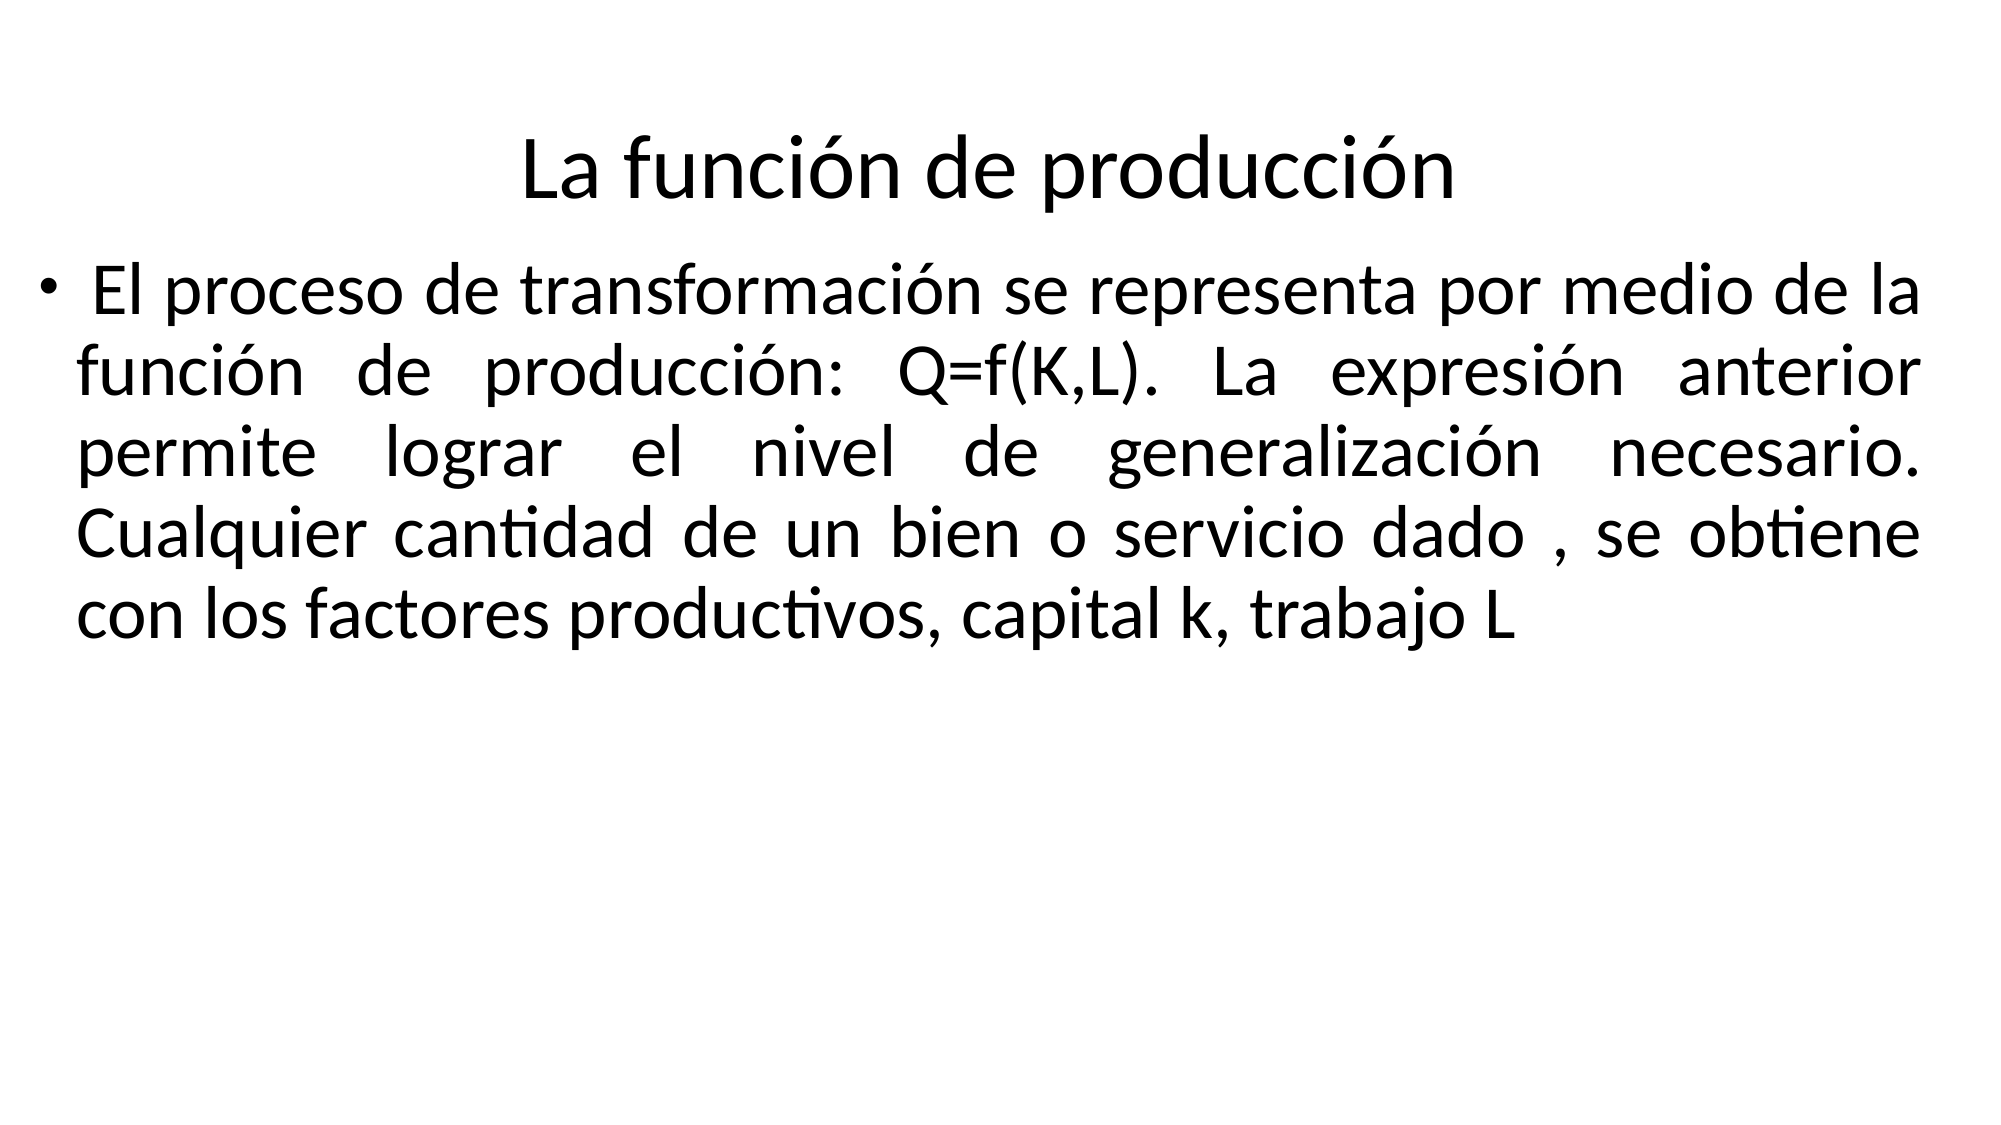

# La función de producción
 El proceso de transformación se representa por medio de la función de producción: Q=f(K,L). La expresión anterior permite lograr el nivel de generalización necesario. Cualquier cantidad de un bien o servicio dado , se obtiene con los factores productivos, capital k, trabajo L